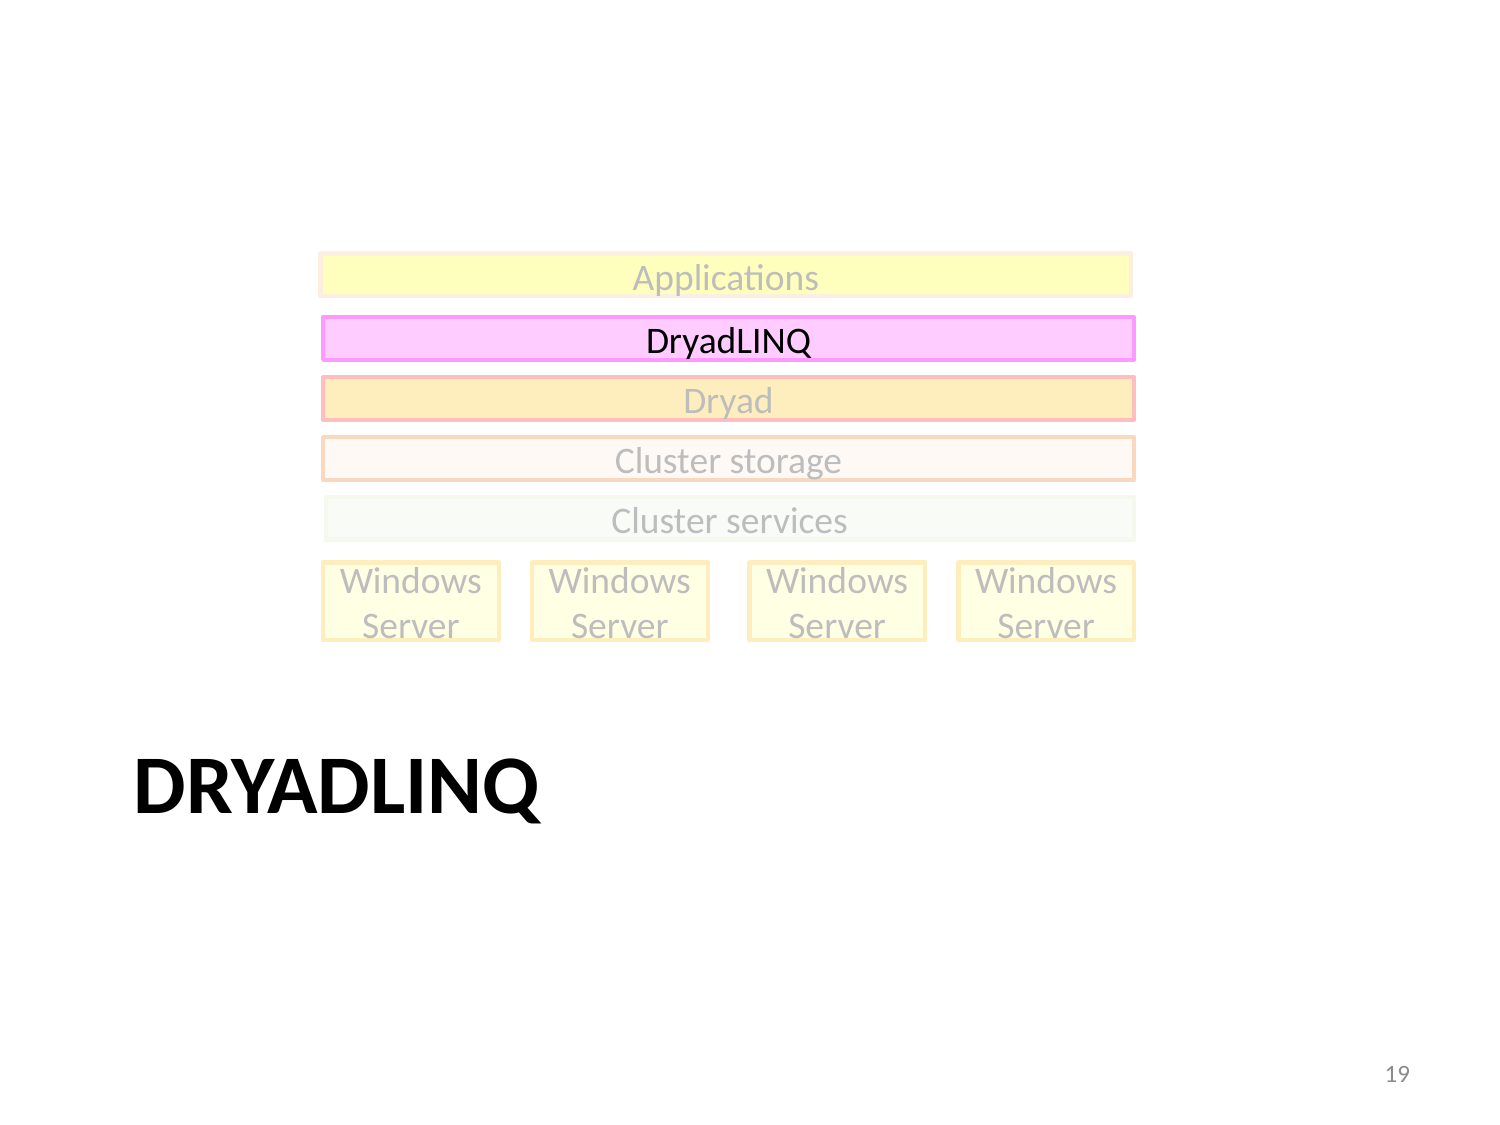

Applications
DryadLINQ

Dryad
Cluster storage
Cluster services
Windows Server
Windows Server
Windows Server
Windows Server
# DRYADLINQ
19